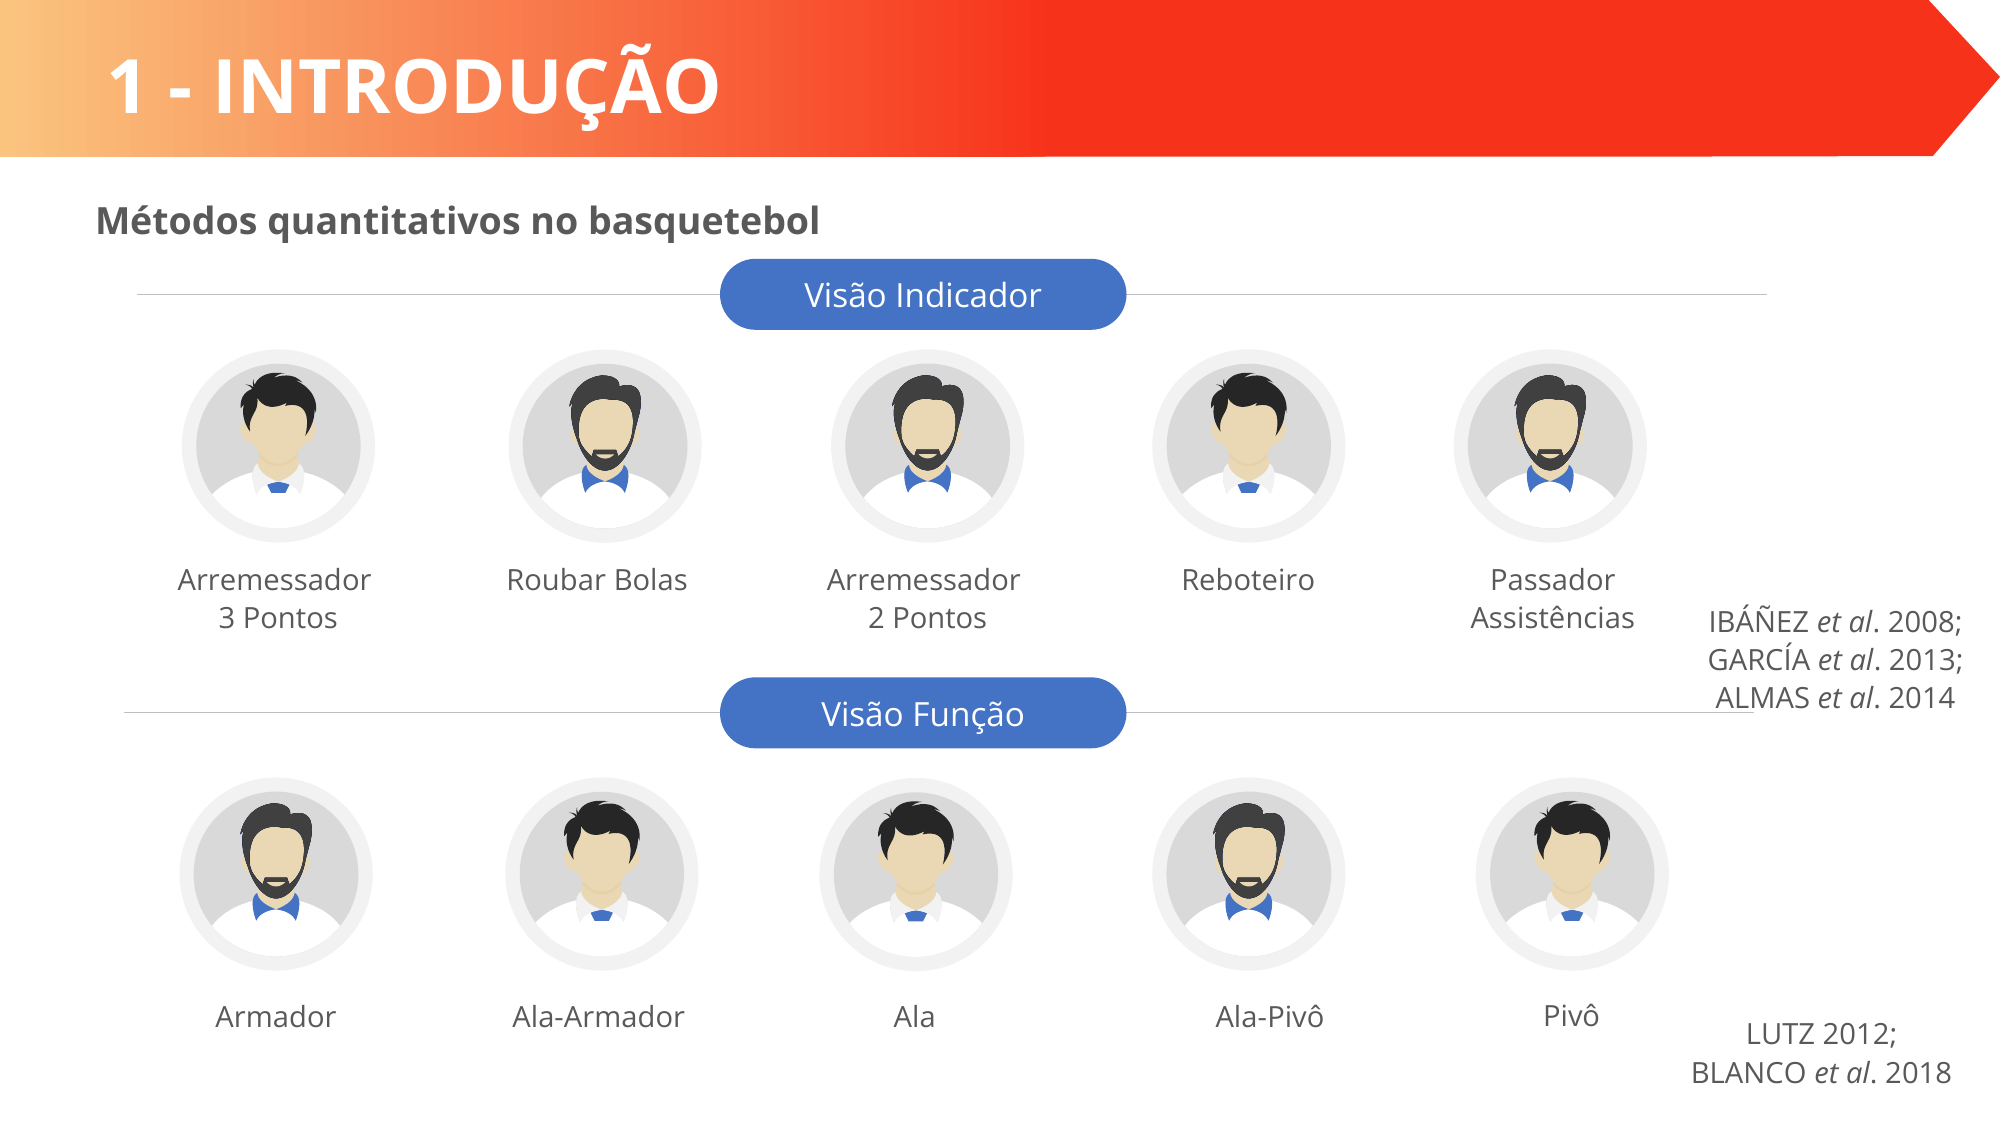

1 - INTRODUÇÃO
Métodos quantitativos no basquetebol
Visão Indicador

Passador
Assistências
Reboteiro
Arremessador  3 Pontos
Roubar Bolas
Arremessador  2 Pontos
IBÁÑEZ et al. 2008;
GARCÍA et al. 2013;
ALMAS et al. 2014
Visão Função

Pivô
Armador
Ala-Armador
Ala
Ala-Pivô
LUTZ 2012;
BLANCO et al. 2018